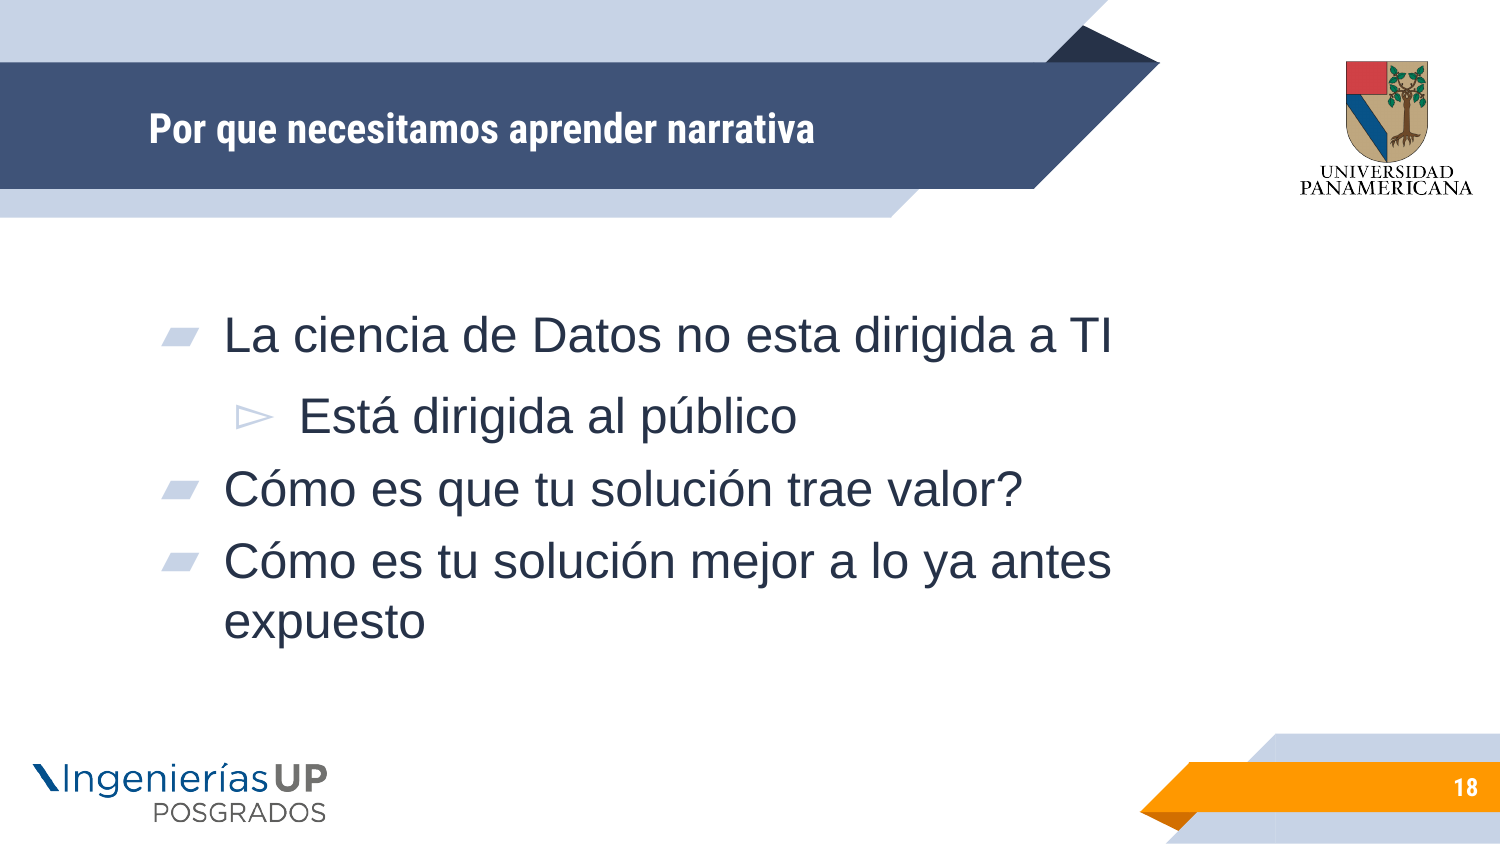

# Por que necesitamos aprender narrativa
La ciencia de Datos no esta dirigida a TI
Está dirigida al público
Cómo es que tu solución trae valor?
Cómo es tu solución mejor a lo ya antes expuesto
18